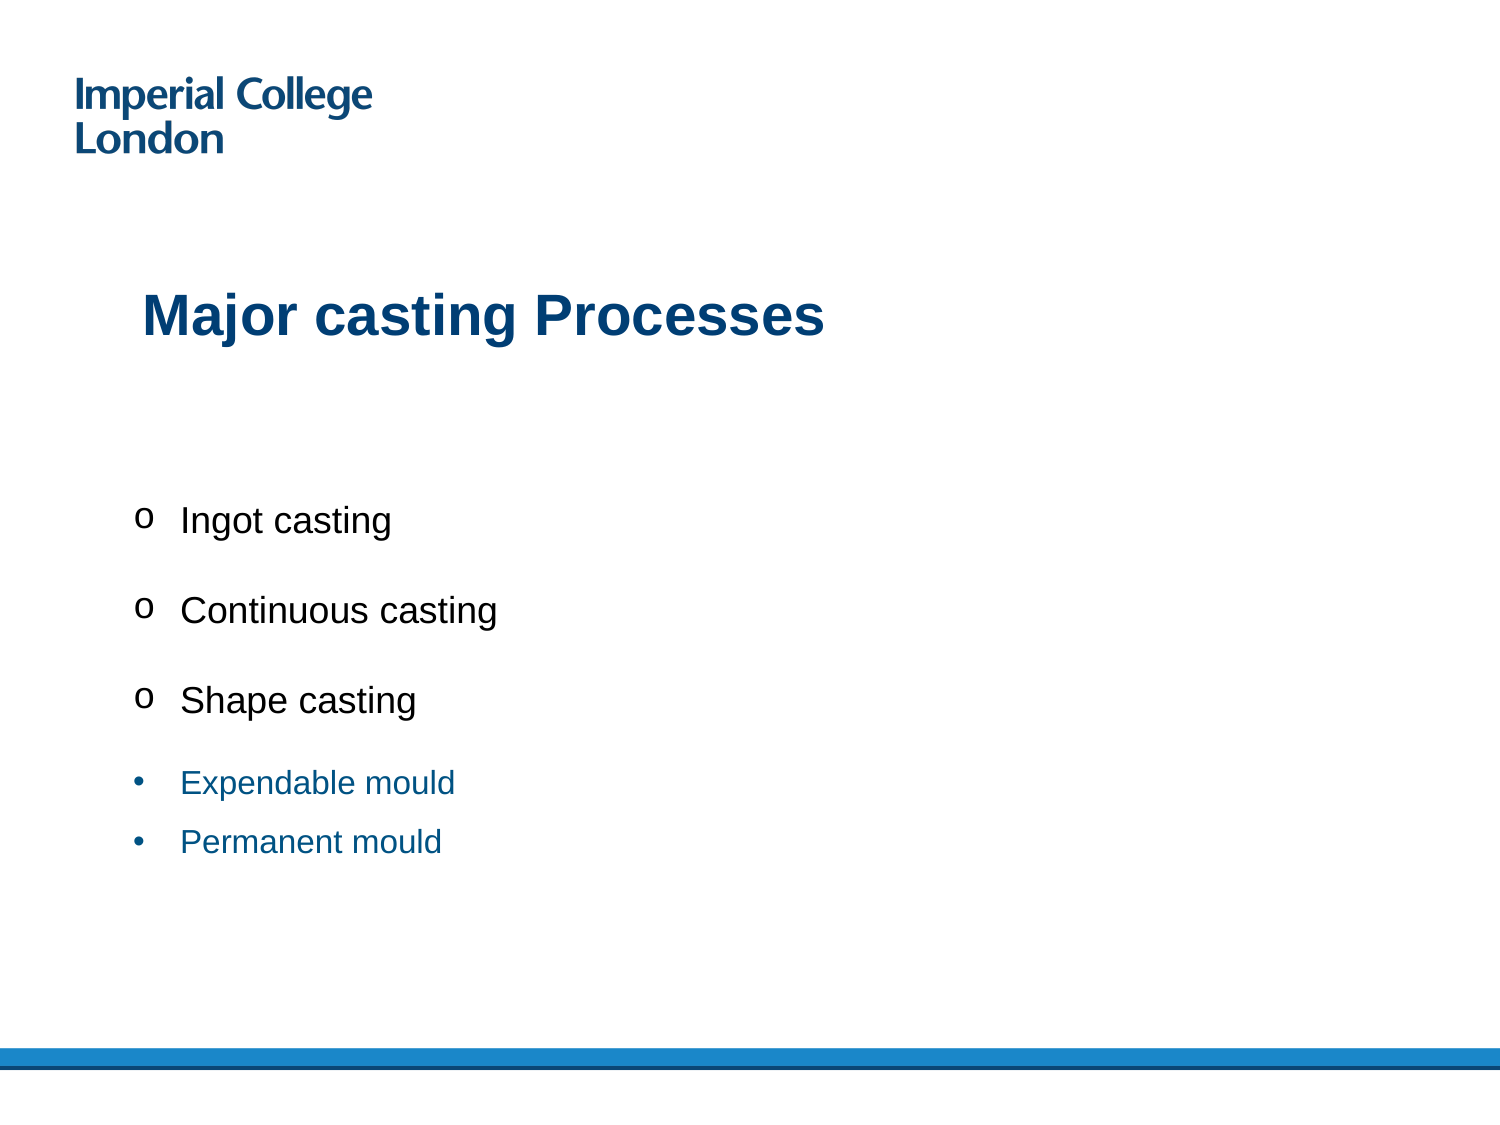

Major casting Processes
Ingot casting
Continuous casting
Shape casting
Expendable mould
Permanent mould